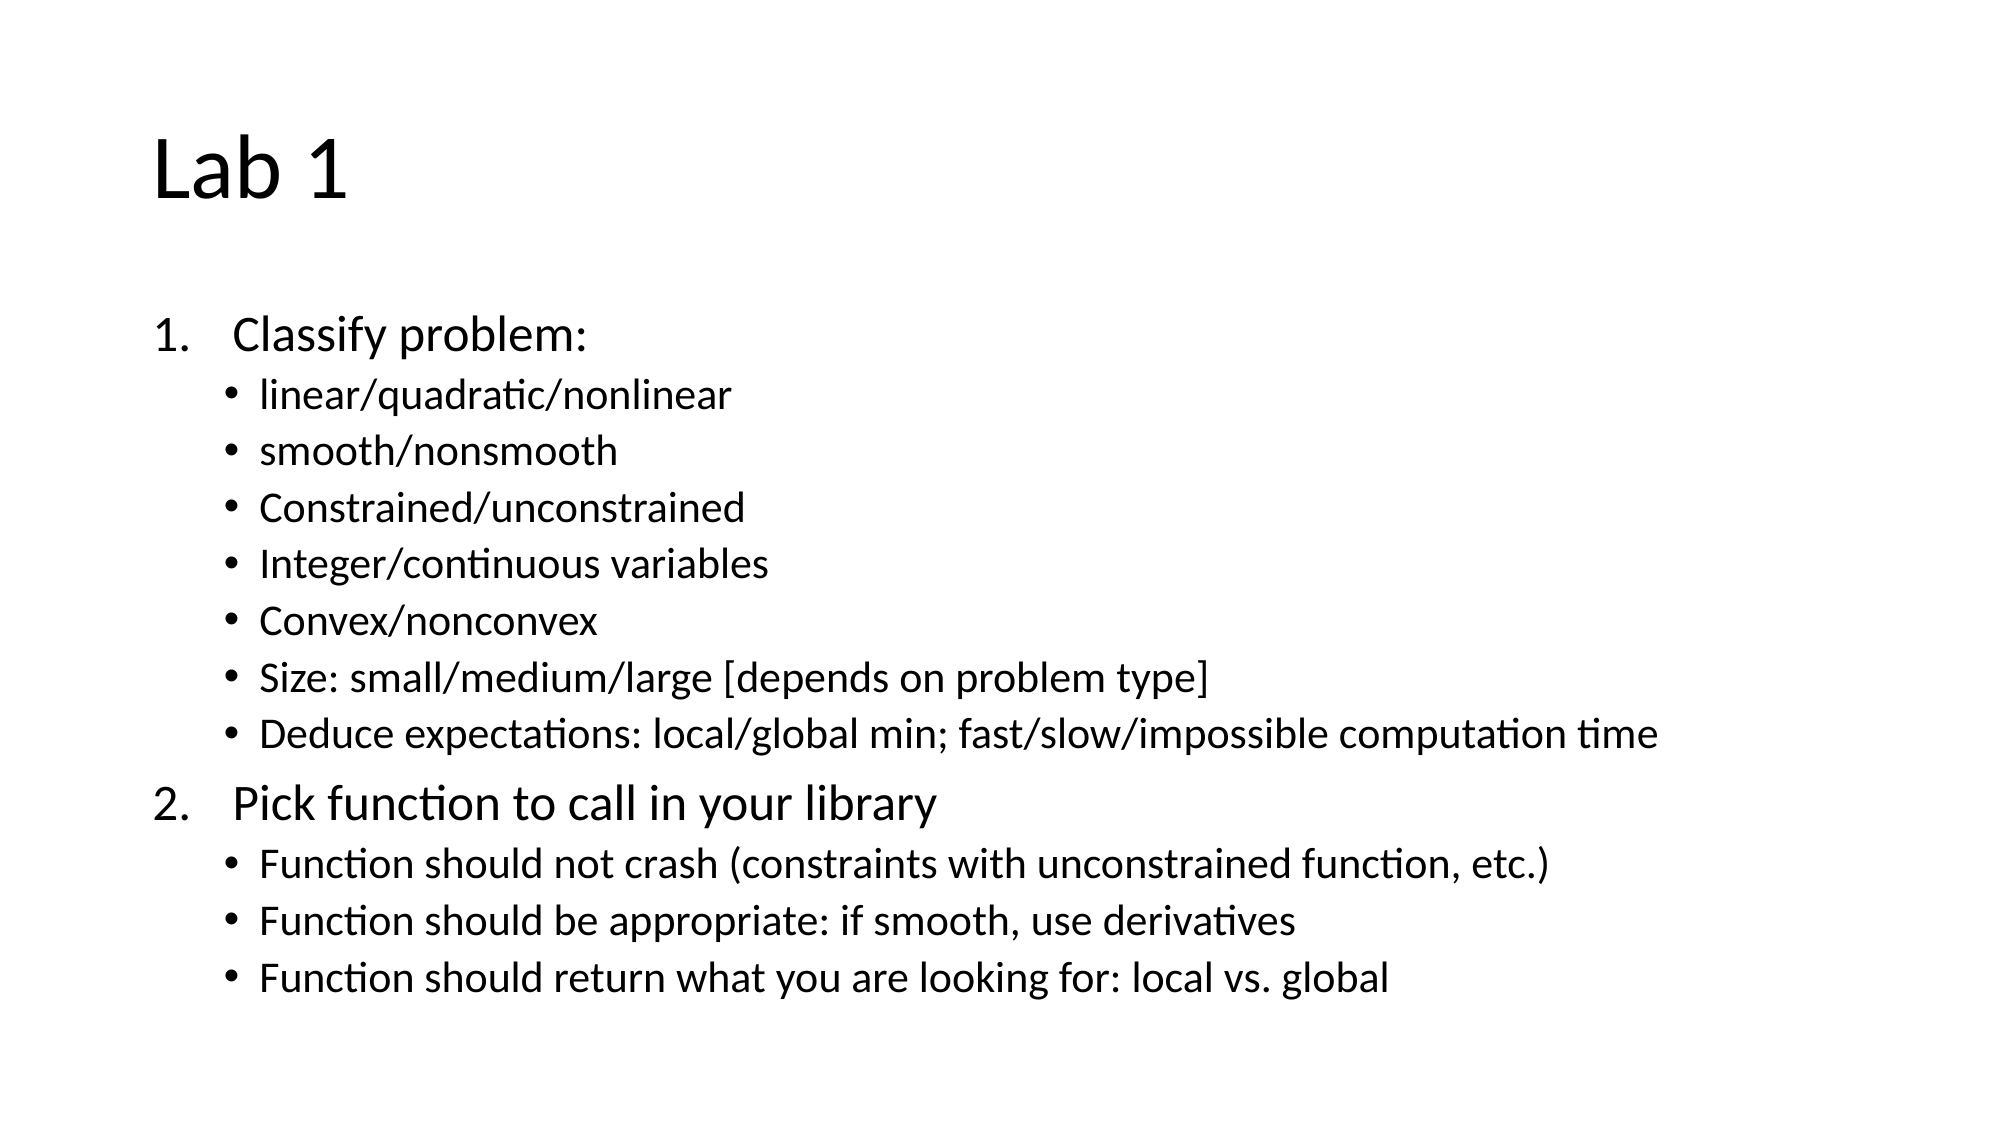

# Lab 1
Classify problem:
linear/quadratic/nonlinear
smooth/nonsmooth
Constrained/unconstrained
Integer/continuous variables
Convex/nonconvex
Size: small/medium/large [depends on problem type]
Deduce expectations: local/global min; fast/slow/impossible computation time
Pick function to call in your library
Function should not crash (constraints with unconstrained function, etc.)
Function should be appropriate: if smooth, use derivatives
Function should return what you are looking for: local vs. global